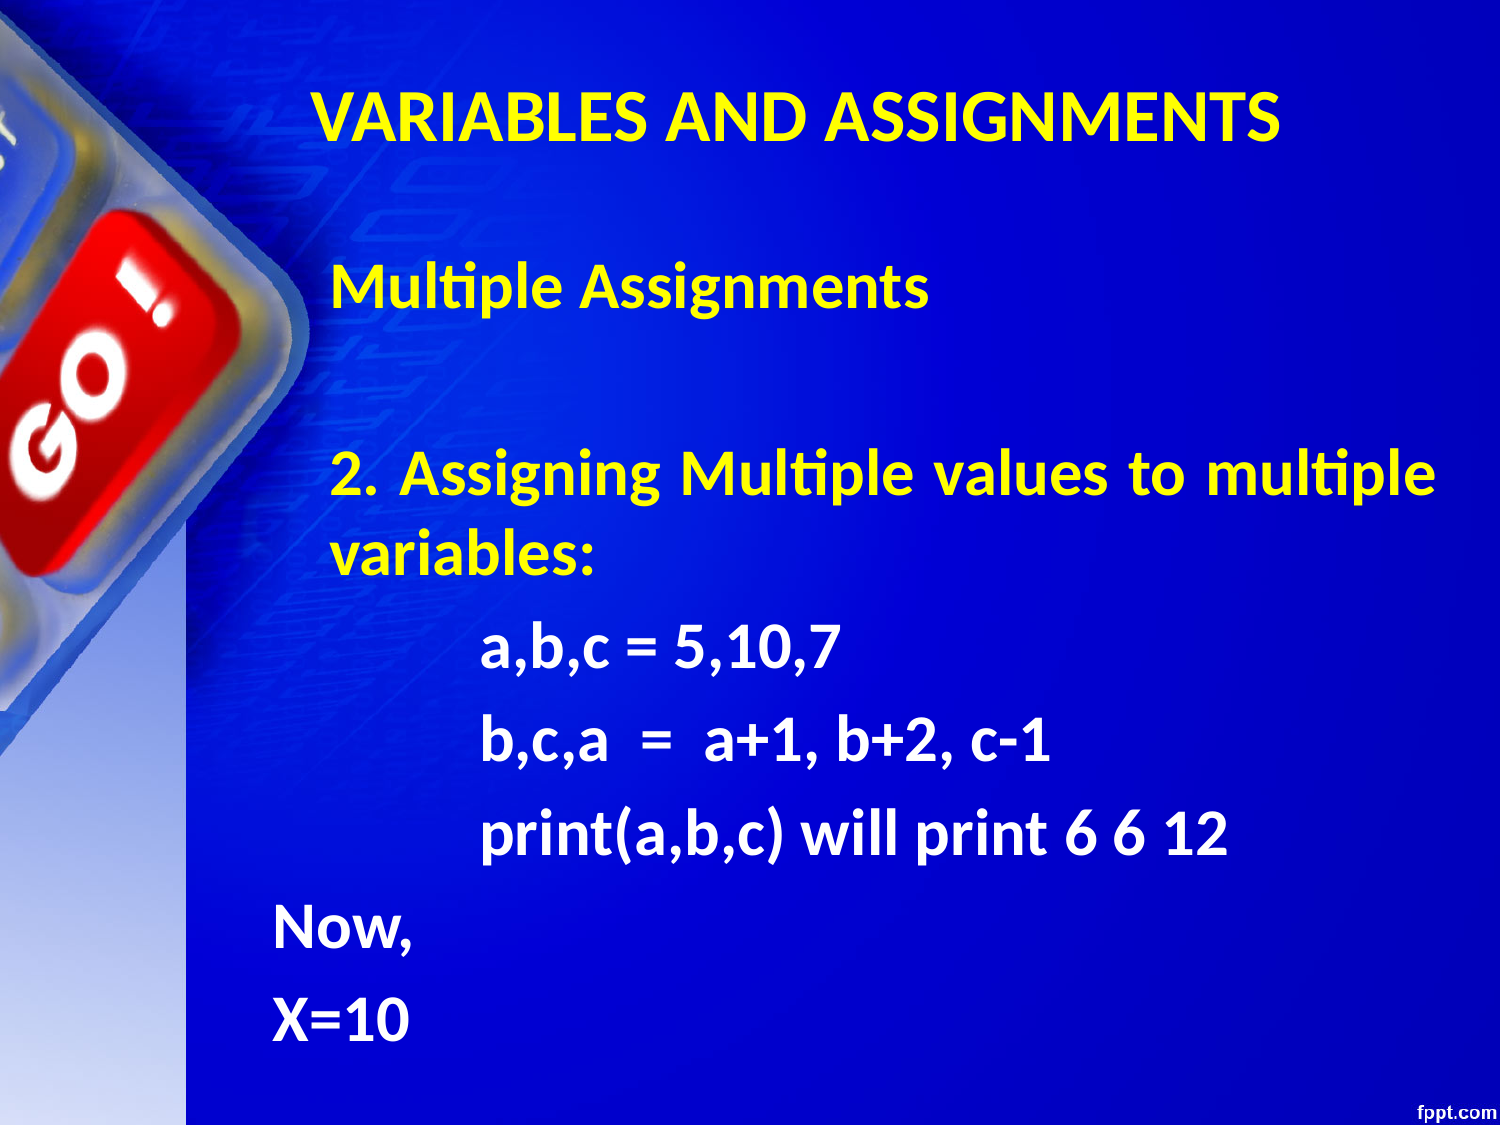

# VARIABLES AND ASSIGNMENTS
	Multiple Assignments

	2. Assigning Multiple values to multiple variables:
		a,b,c = 5,10,7
		b,c,a  =  a+1, b+2, c-1
		print(a,b,c) will print 6 6 12
Now,
X=10